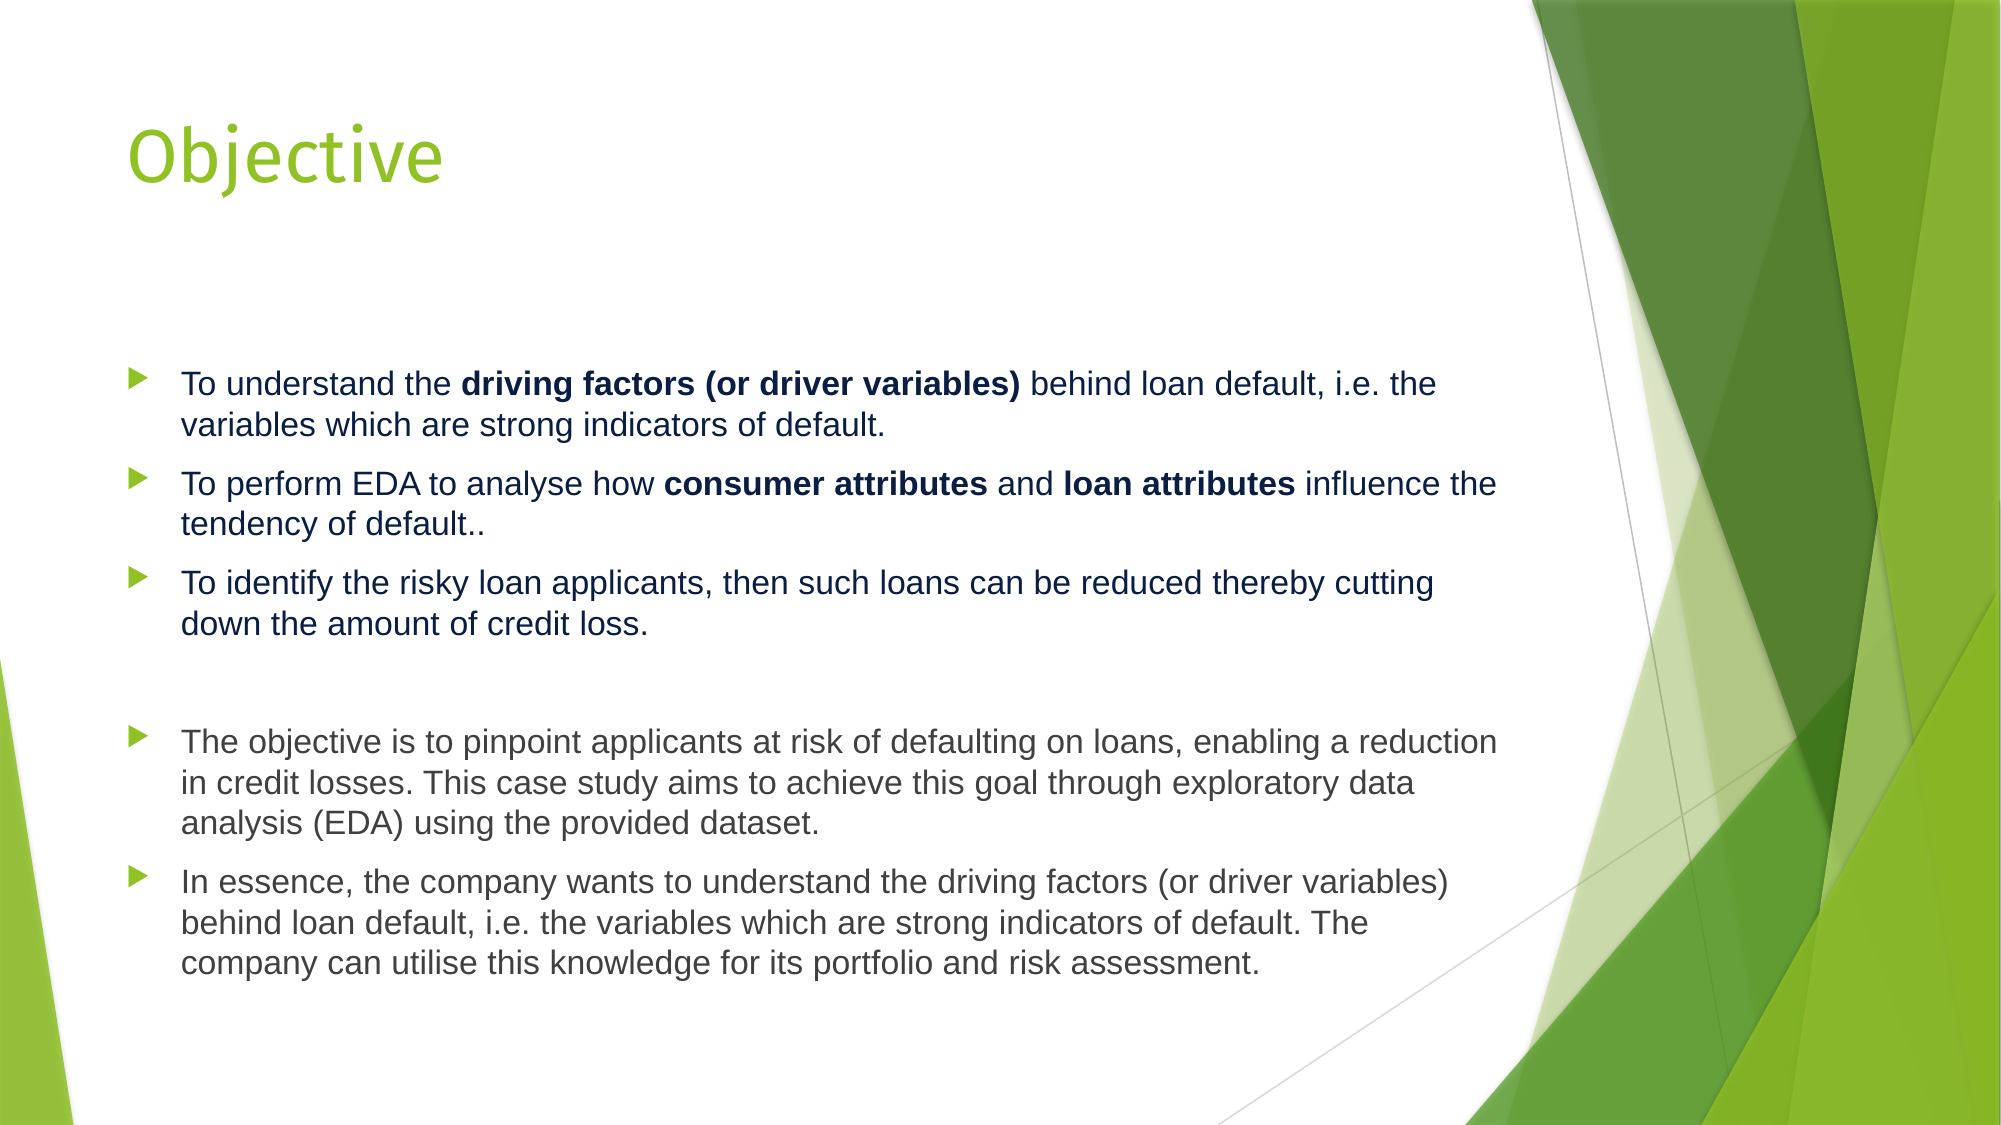

# Objective
To understand the driving factors (or driver variables) behind loan default, i.e. the variables which are strong indicators of default.
To perform EDA to analyse how consumer attributes and loan attributes influence the tendency of default..
To identify the risky loan applicants, then such loans can be reduced thereby cutting down the amount of credit loss.

The objective is to pinpoint applicants at risk of defaulting on loans, enabling a reduction in credit losses. This case study aims to achieve this goal through exploratory data analysis (EDA) using the provided dataset.
In essence, the company wants to understand the driving factors (or driver variables) behind loan default, i.e. the variables which are strong indicators of default. The company can utilise this knowledge for its portfolio and risk assessment.